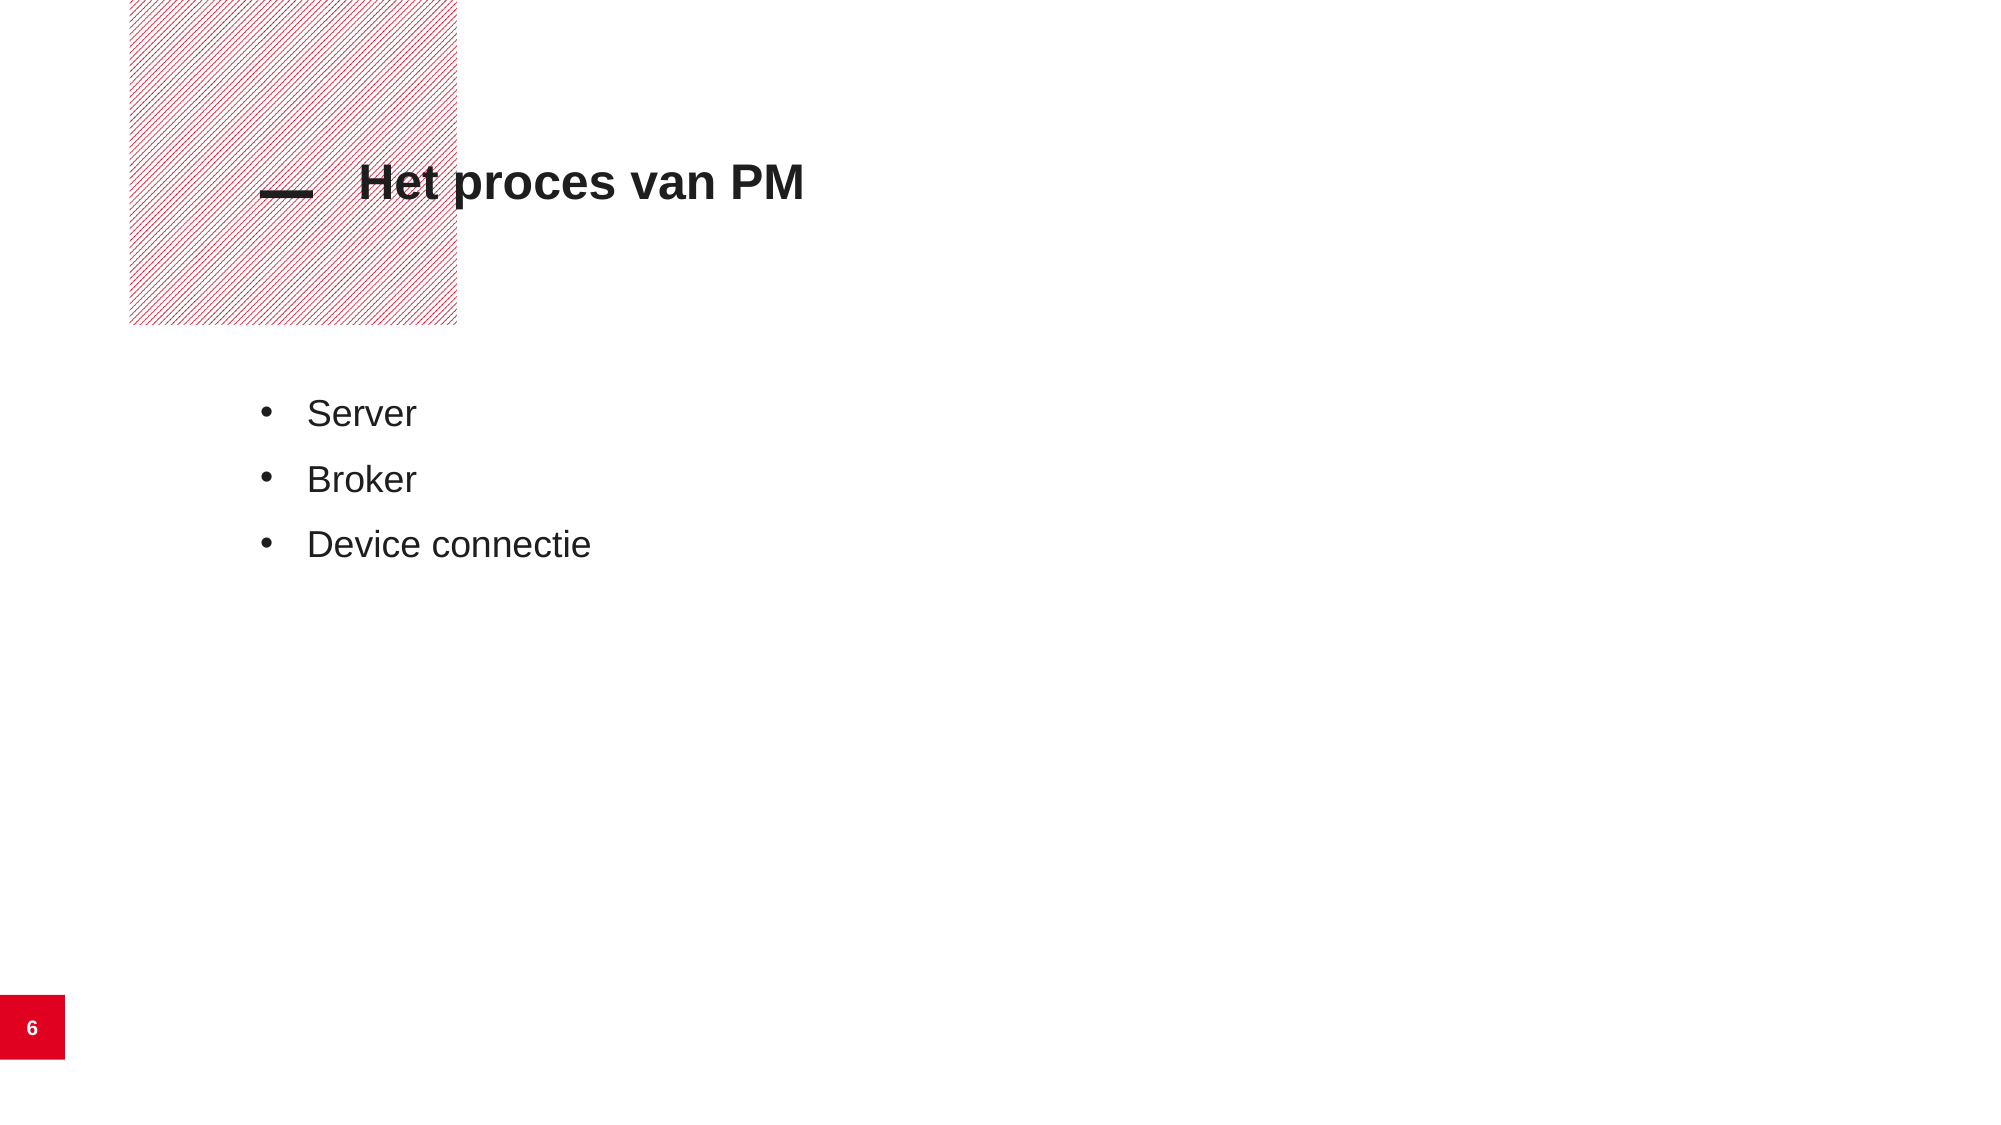

# Het proces van PM

Server
Broker
Device connectie